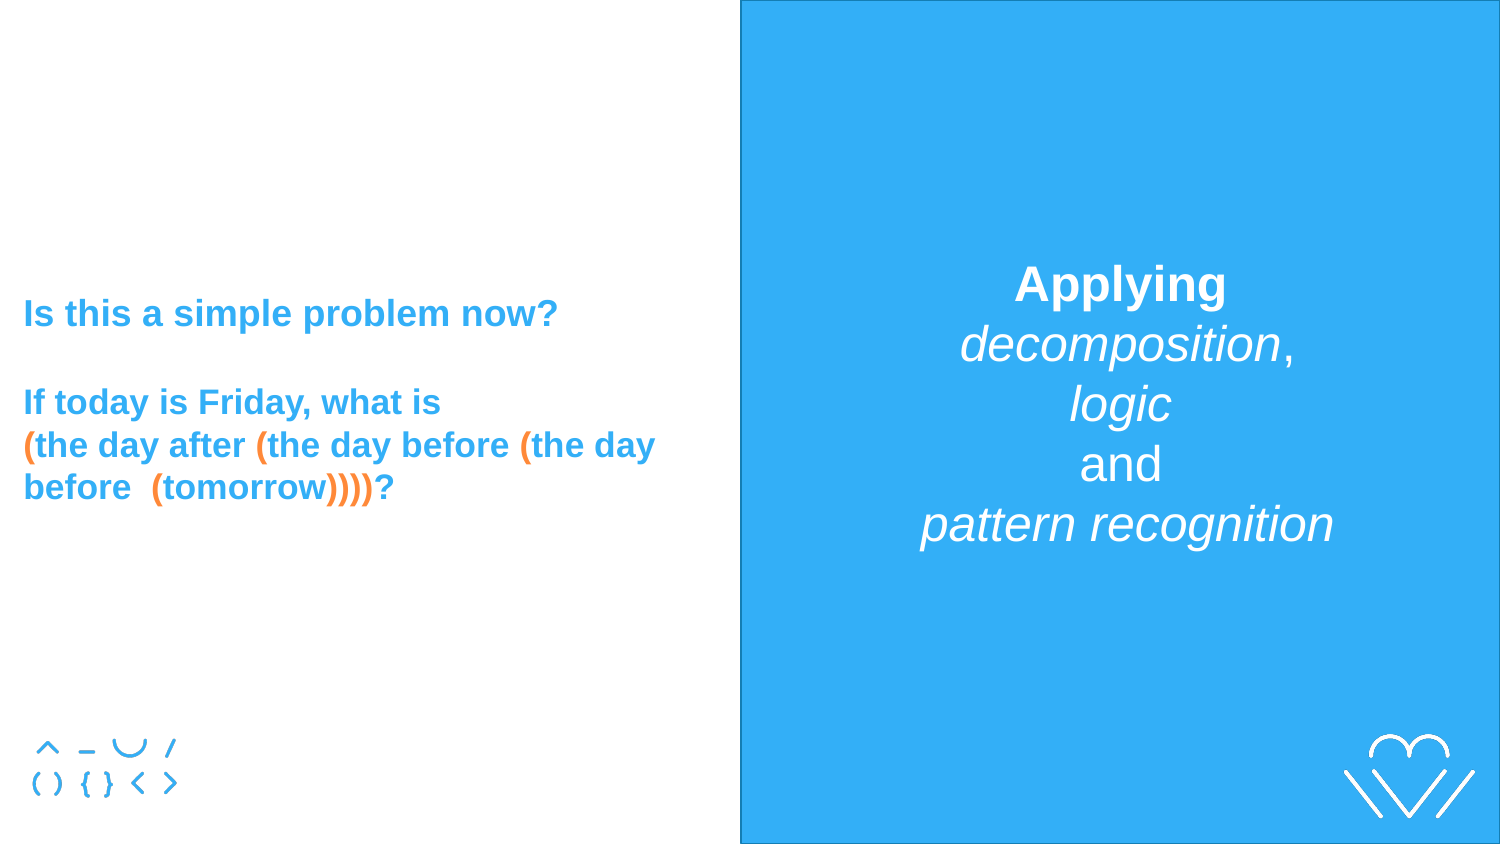

Applying
decomposition,
logic
and
pattern recognition
Is this a simple problem now?

If today is Friday, what is
(the day after (the day before (the day before  (tomorrow))))?